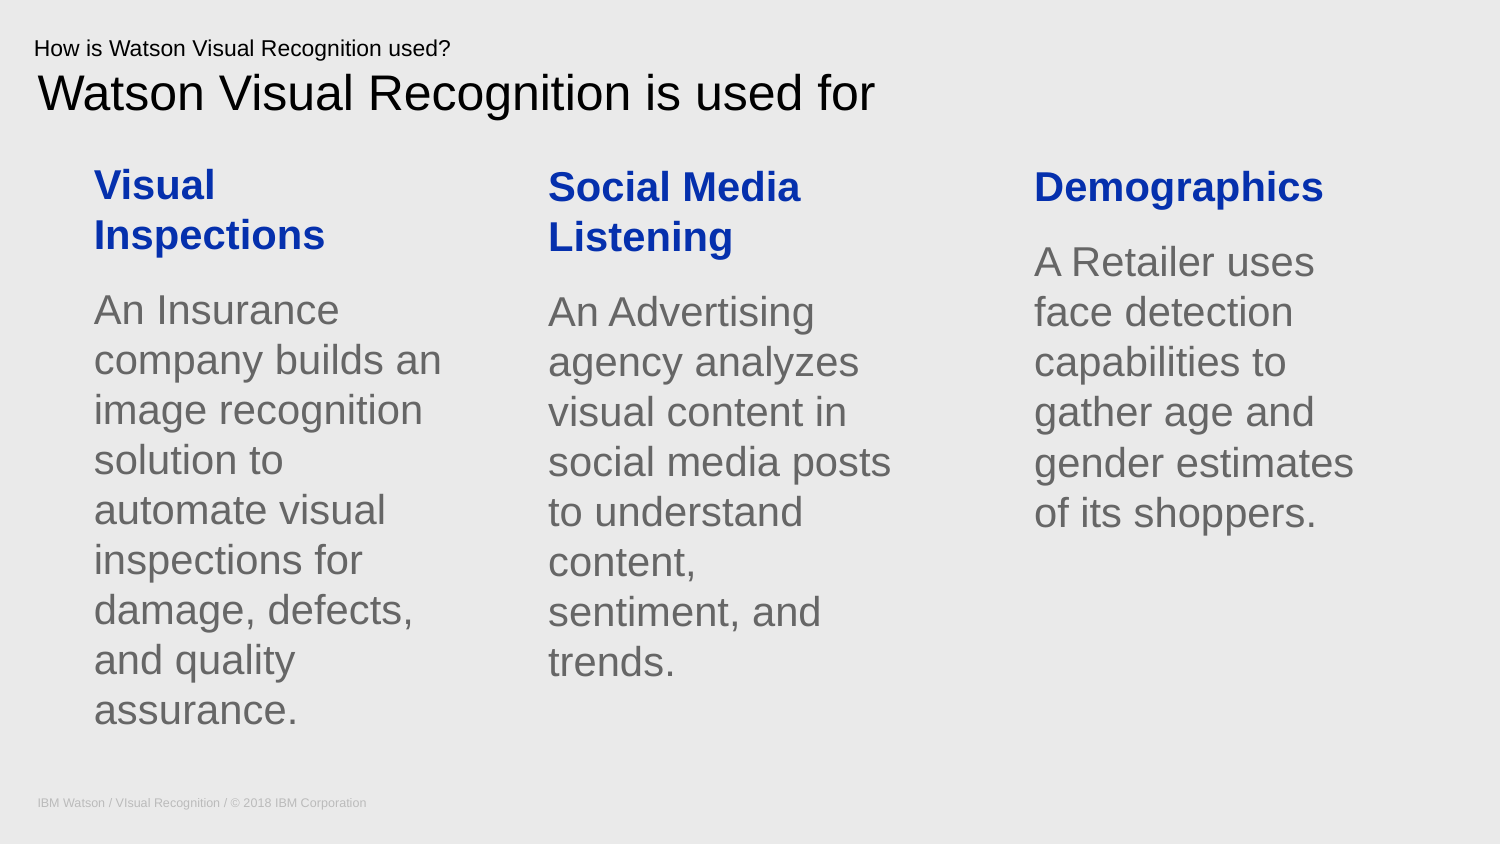

How is Watson Visual Recognition used?
# Watson Visual Recognition is used for
Visual Inspections
An Insurance company builds an image recognition solution to automate visual inspections for damage, defects, and quality assurance.
Social Media Listening
An Advertising agency analyzes visual content in social media posts to understand content, sentiment, and trends.
Demographics
A Retailer uses face detection capabilities to gather age and gender estimates of its shoppers.
IBM Watson / VIsual Recognition / © 2018 IBM Corporation